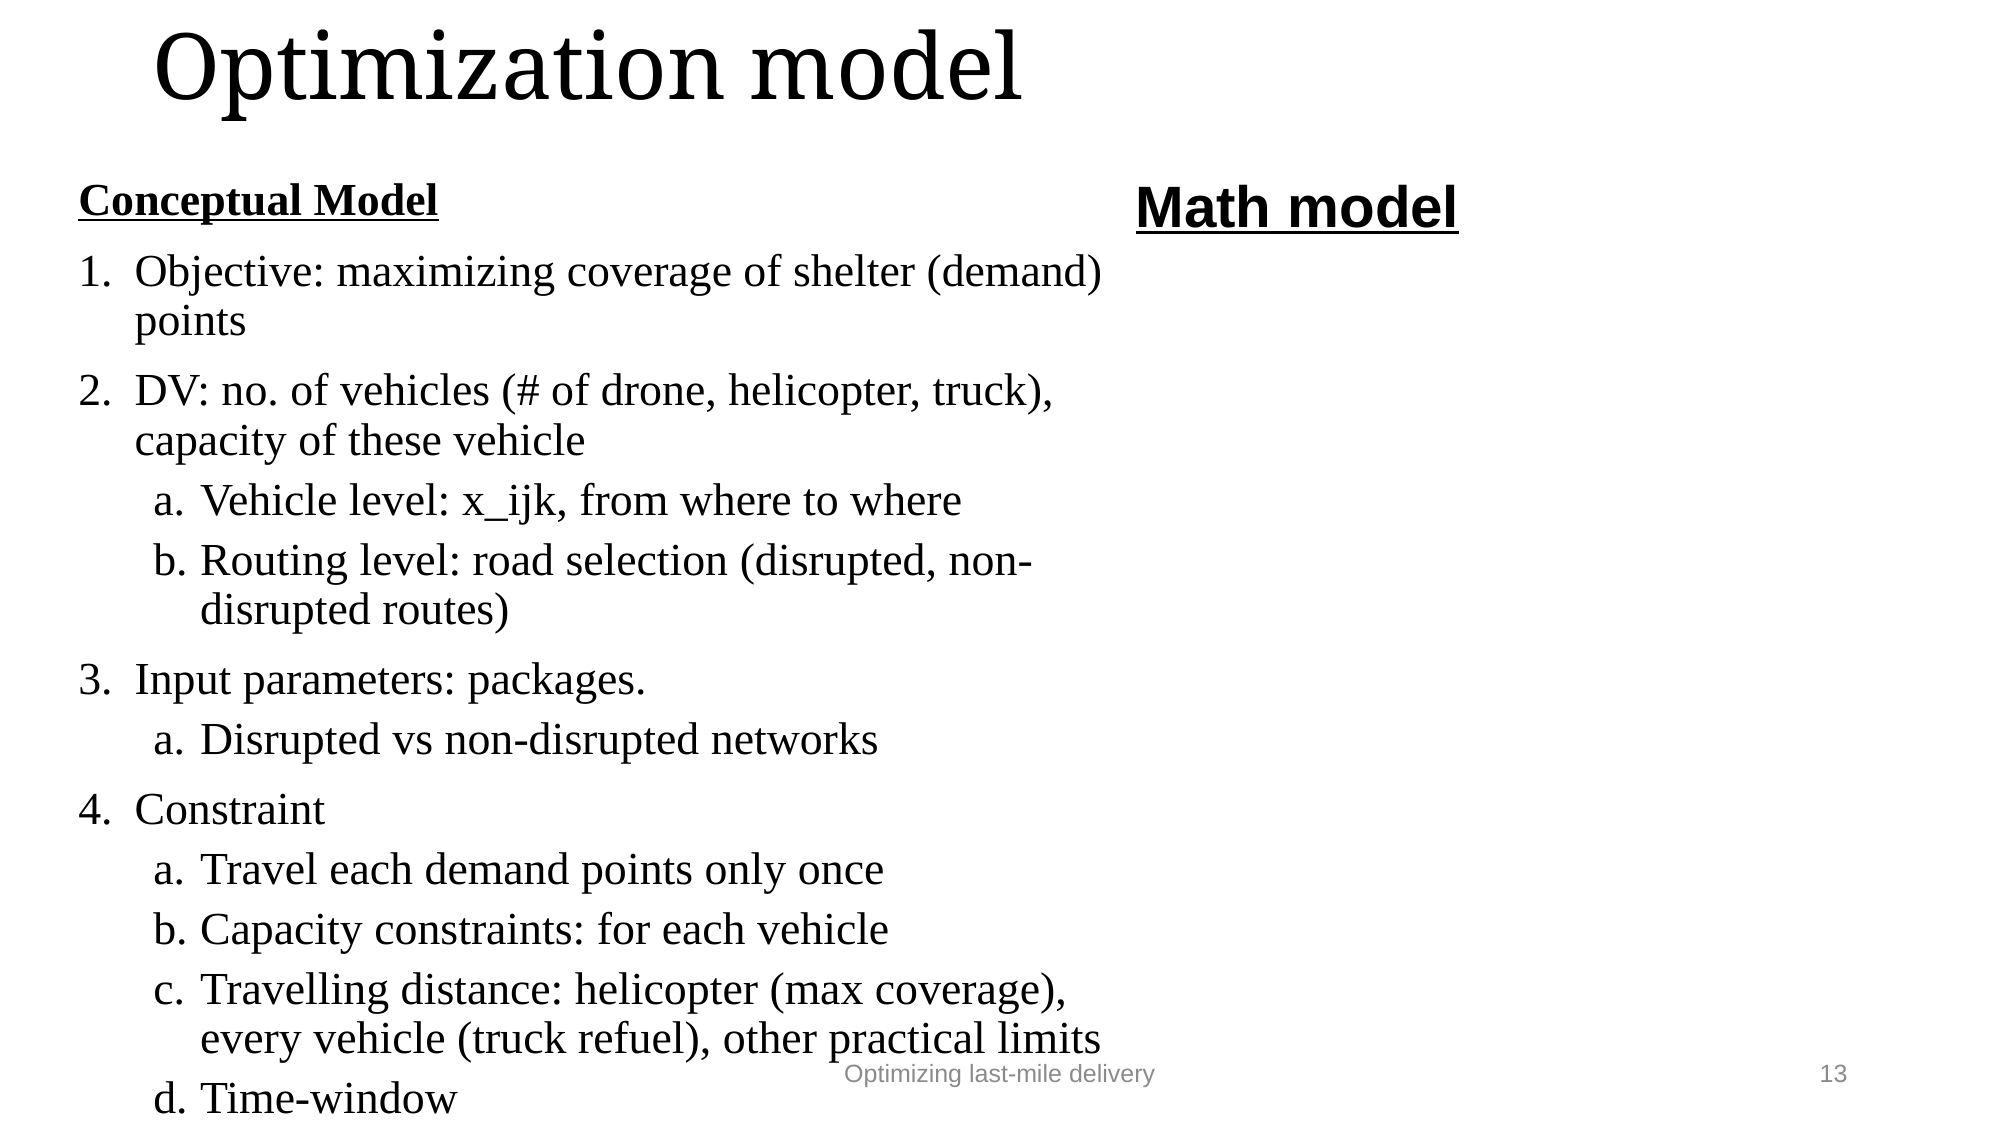

# Optimization model
Conceptual Model
Objective: maximizing coverage of shelter (demand) points
DV: no. of vehicles (# of drone, helicopter, truck), capacity of these vehicle
Vehicle level: x_ijk, from where to where
Routing level: road selection (disrupted, non-disrupted routes)
Input parameters: packages.
Disrupted vs non-disrupted networks
Constraint
Travel each demand points only once
Capacity constraints: for each vehicle
Travelling distance: helicopter (max coverage), every vehicle (truck refuel), other practical limits
Time-window
Math model

Optimizing last-mile delivery
13